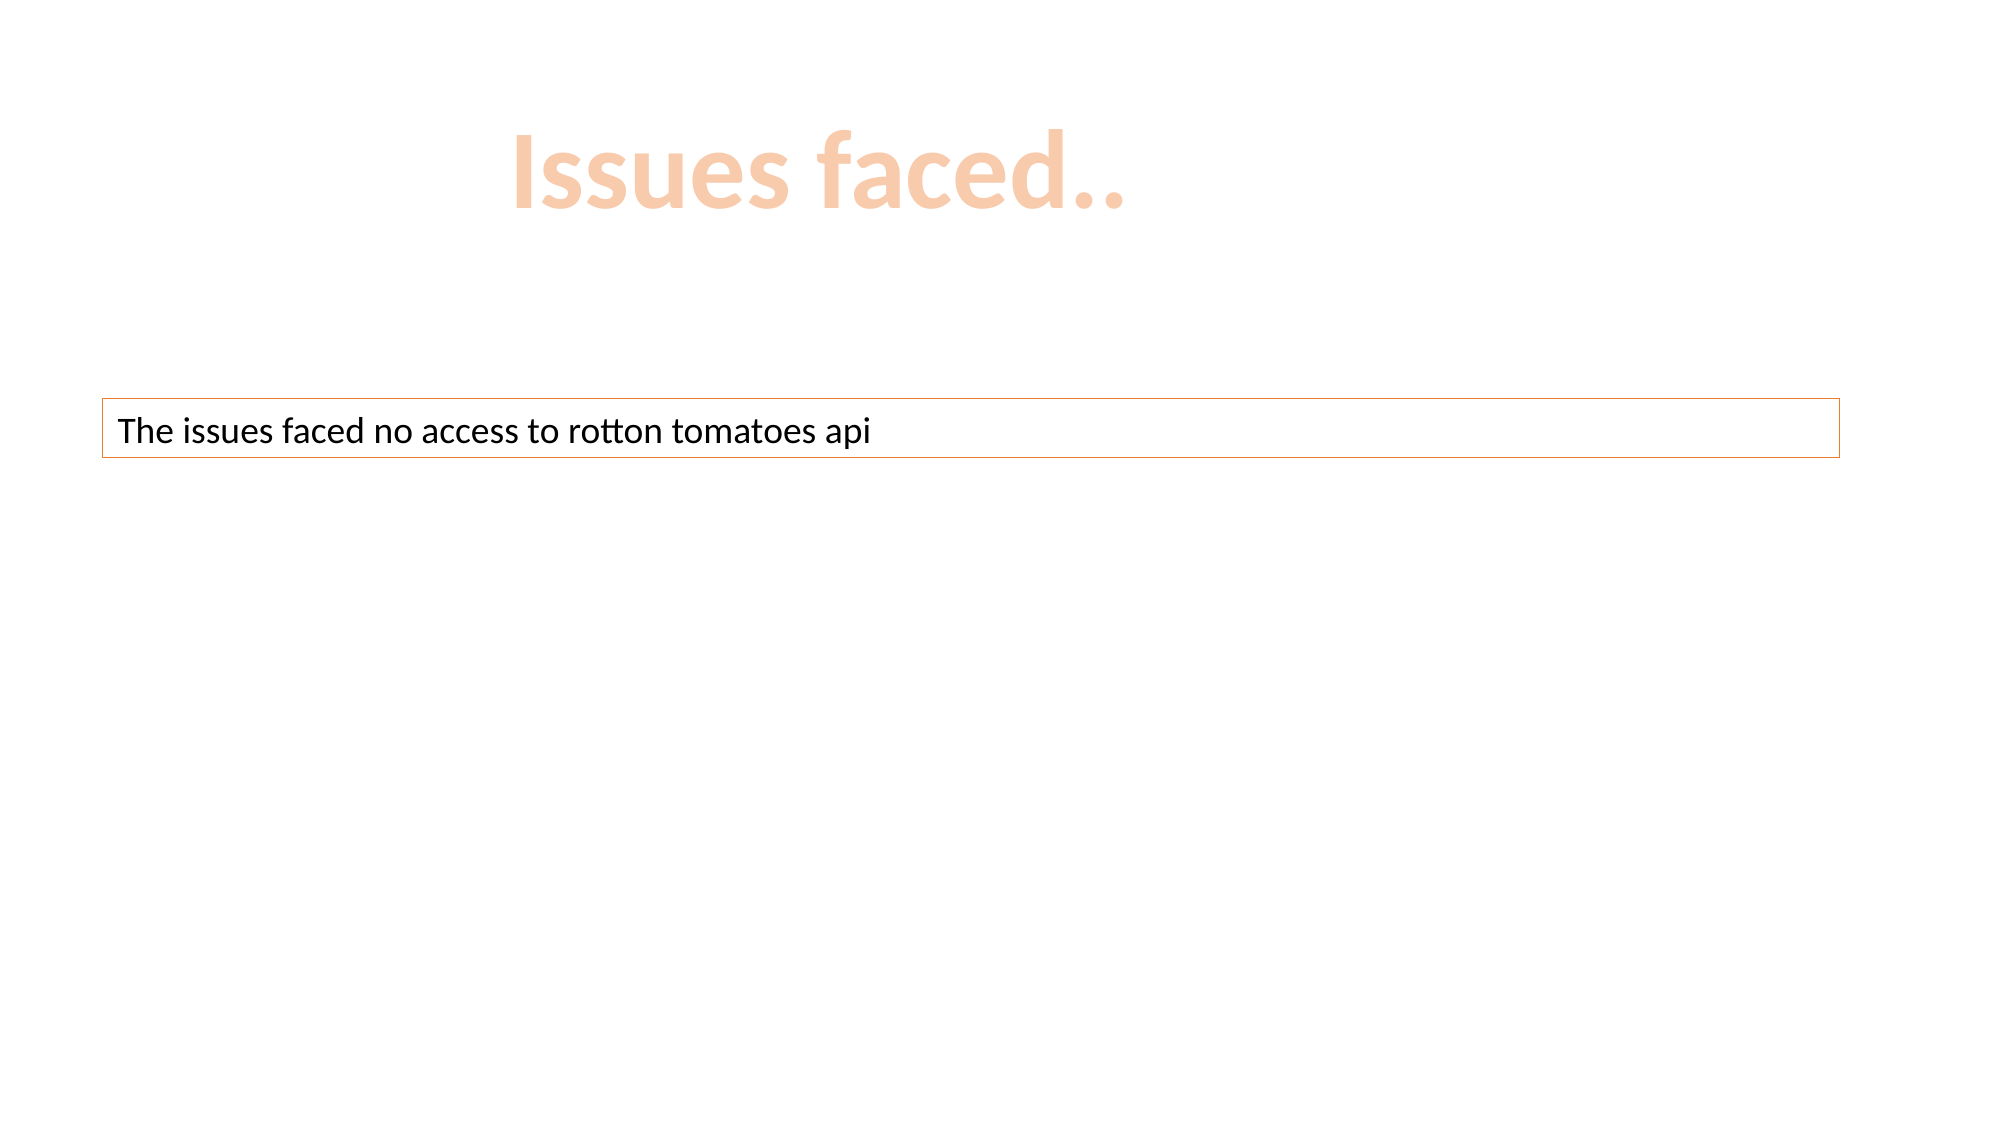

Issues faced..
The issues faced no access to rotton tomatoes api